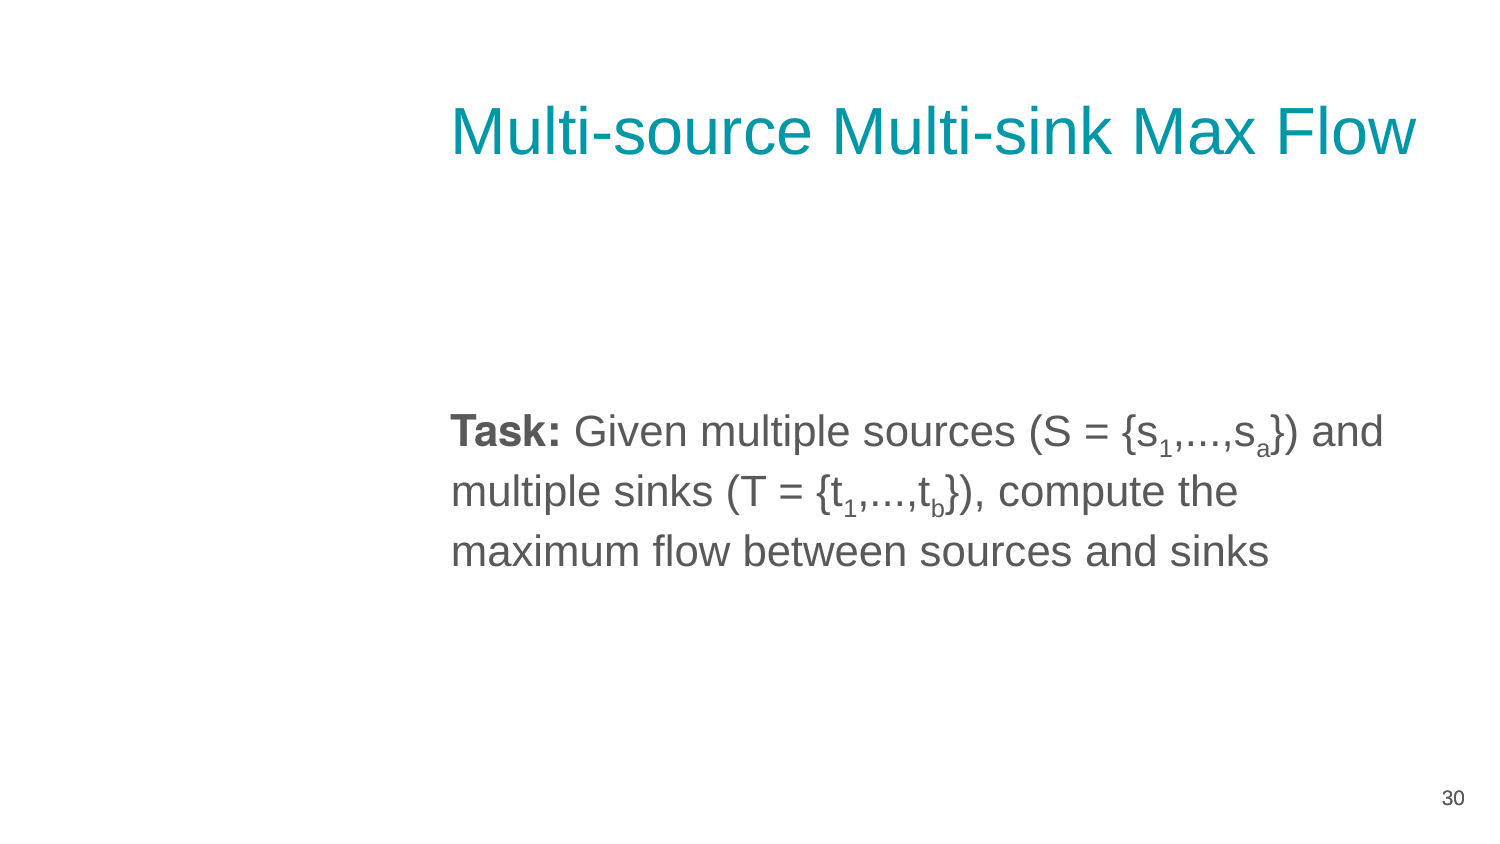

Multi-source Multi-sink Max Flow
Task: Given multiple sources (S = {s1,...,sa}) and multiple sinks (T = {t1,...,tb}), compute the maximum flow between sources and sinks
30
30